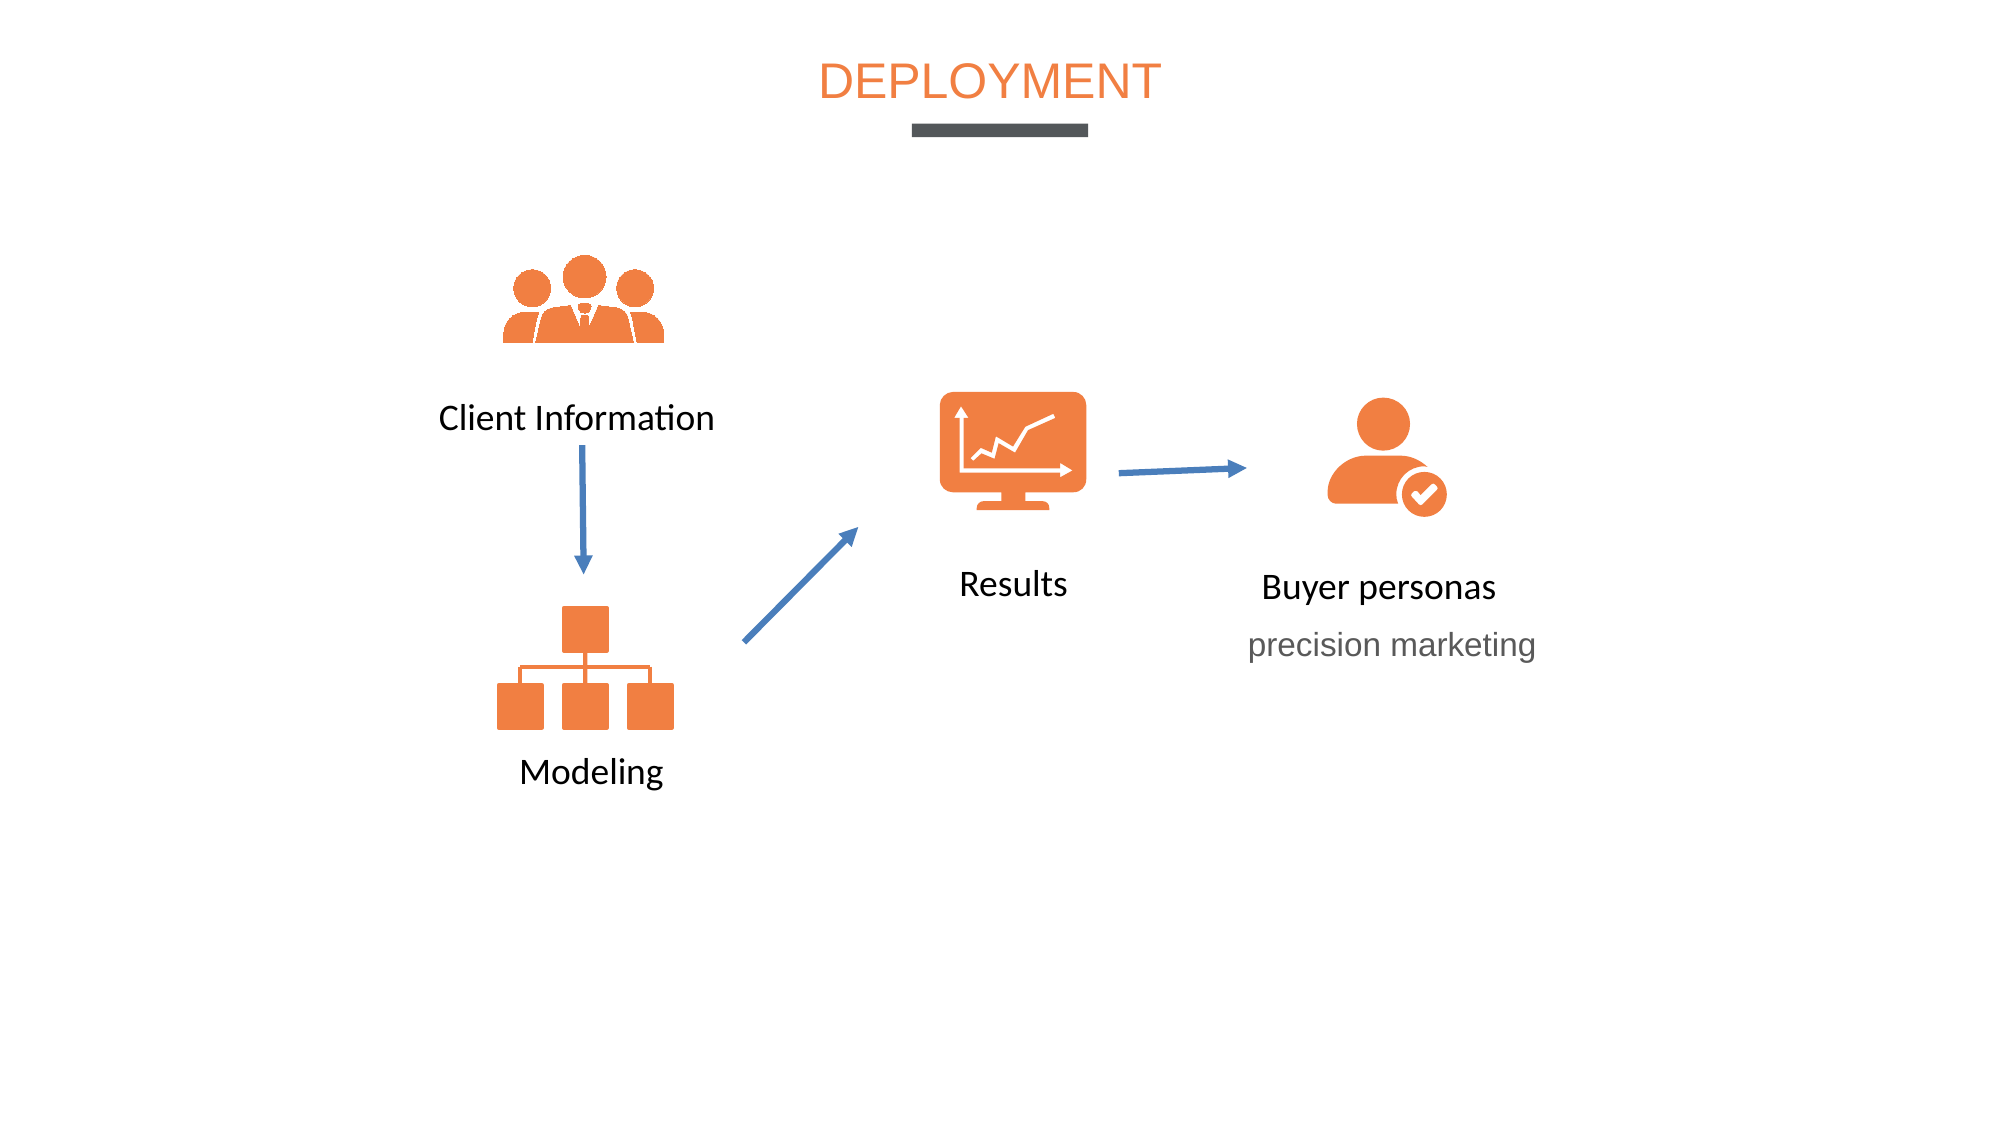

DEPLOYMENT

Client Information

Results
Buyer personas

precision marketing

Modeling